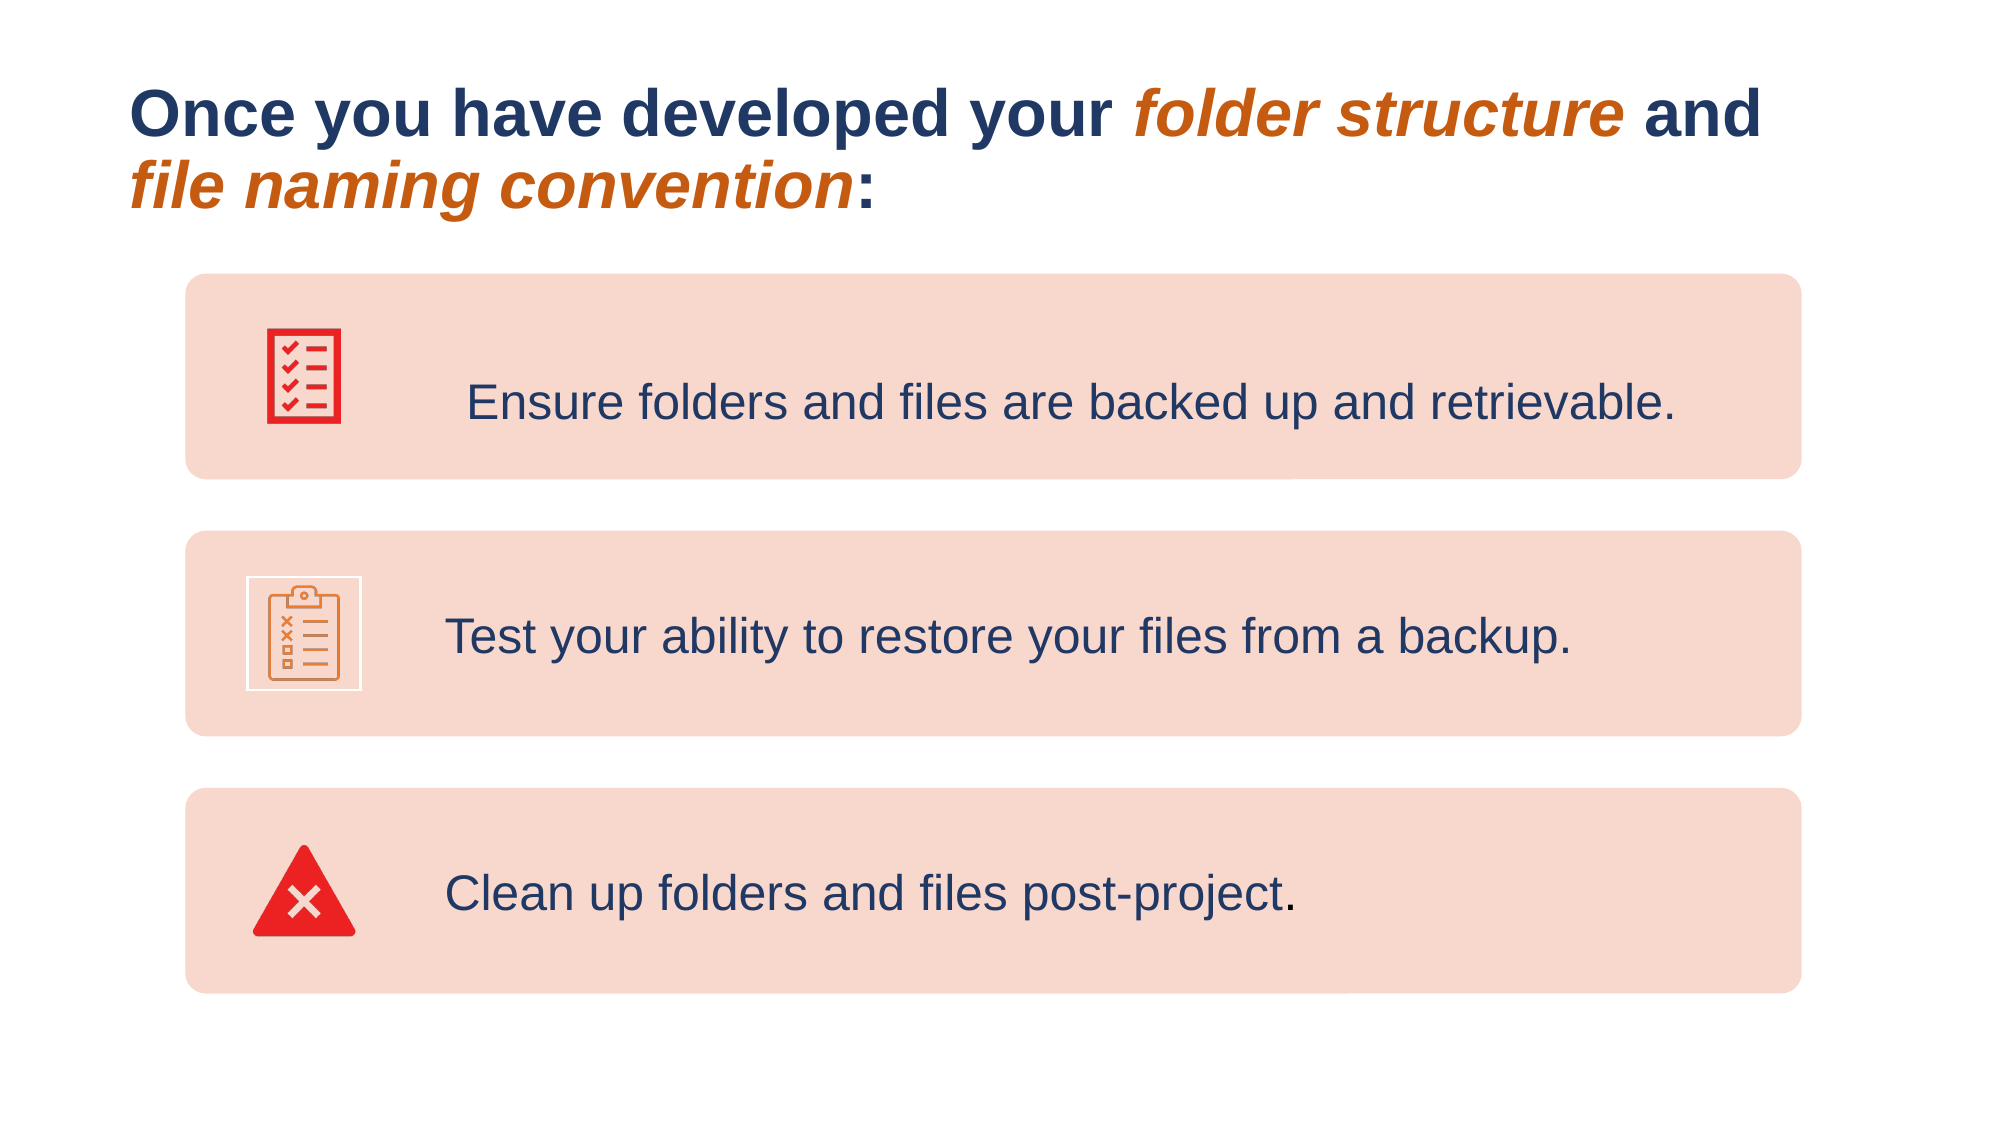

Once you have developed your folder structure and file naming convention:
     Ensure folders and files are backed up and retrievable.
Test your ability to restore your files from a backup.
Clean up folders and files post-project.